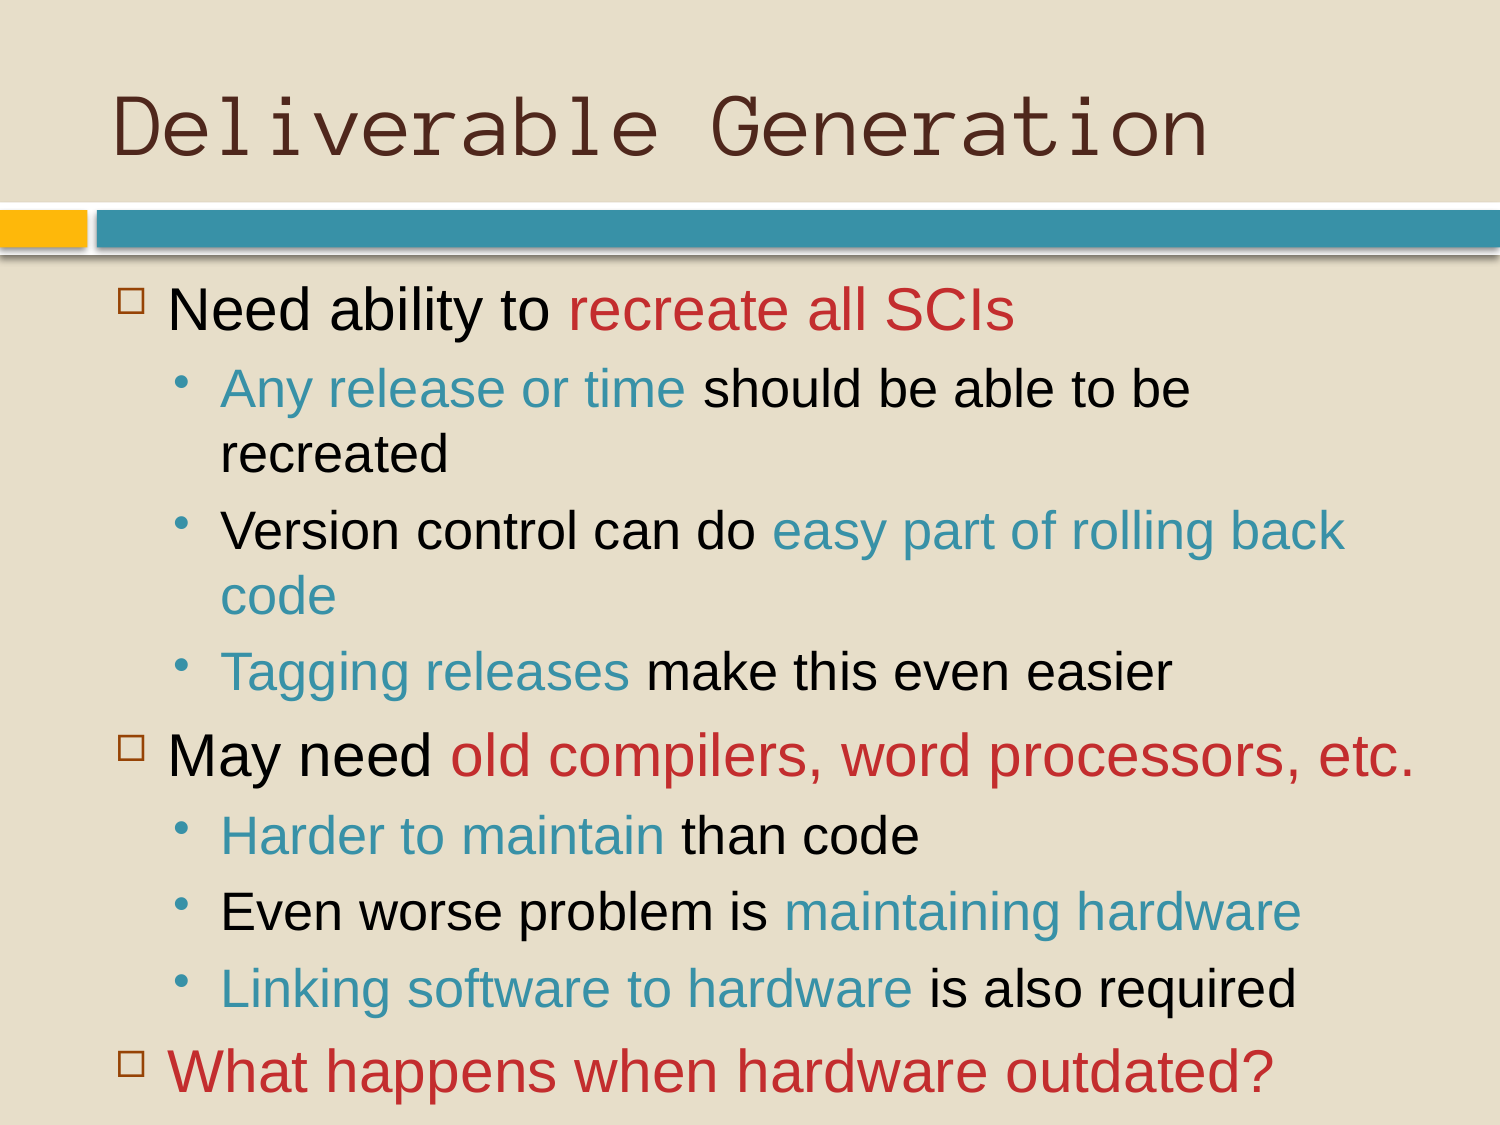

# Deliverable Generation
Need ability to recreate all SCIs
Any release or time should be able to be recreated
Version control can do easy part of rolling back code
Tagging releases make this even easier
May need old compilers, word processors, etc.
Harder to maintain than code
Even worse problem is maintaining hardware
Linking software to hardware is also required
What happens when hardware outdated?